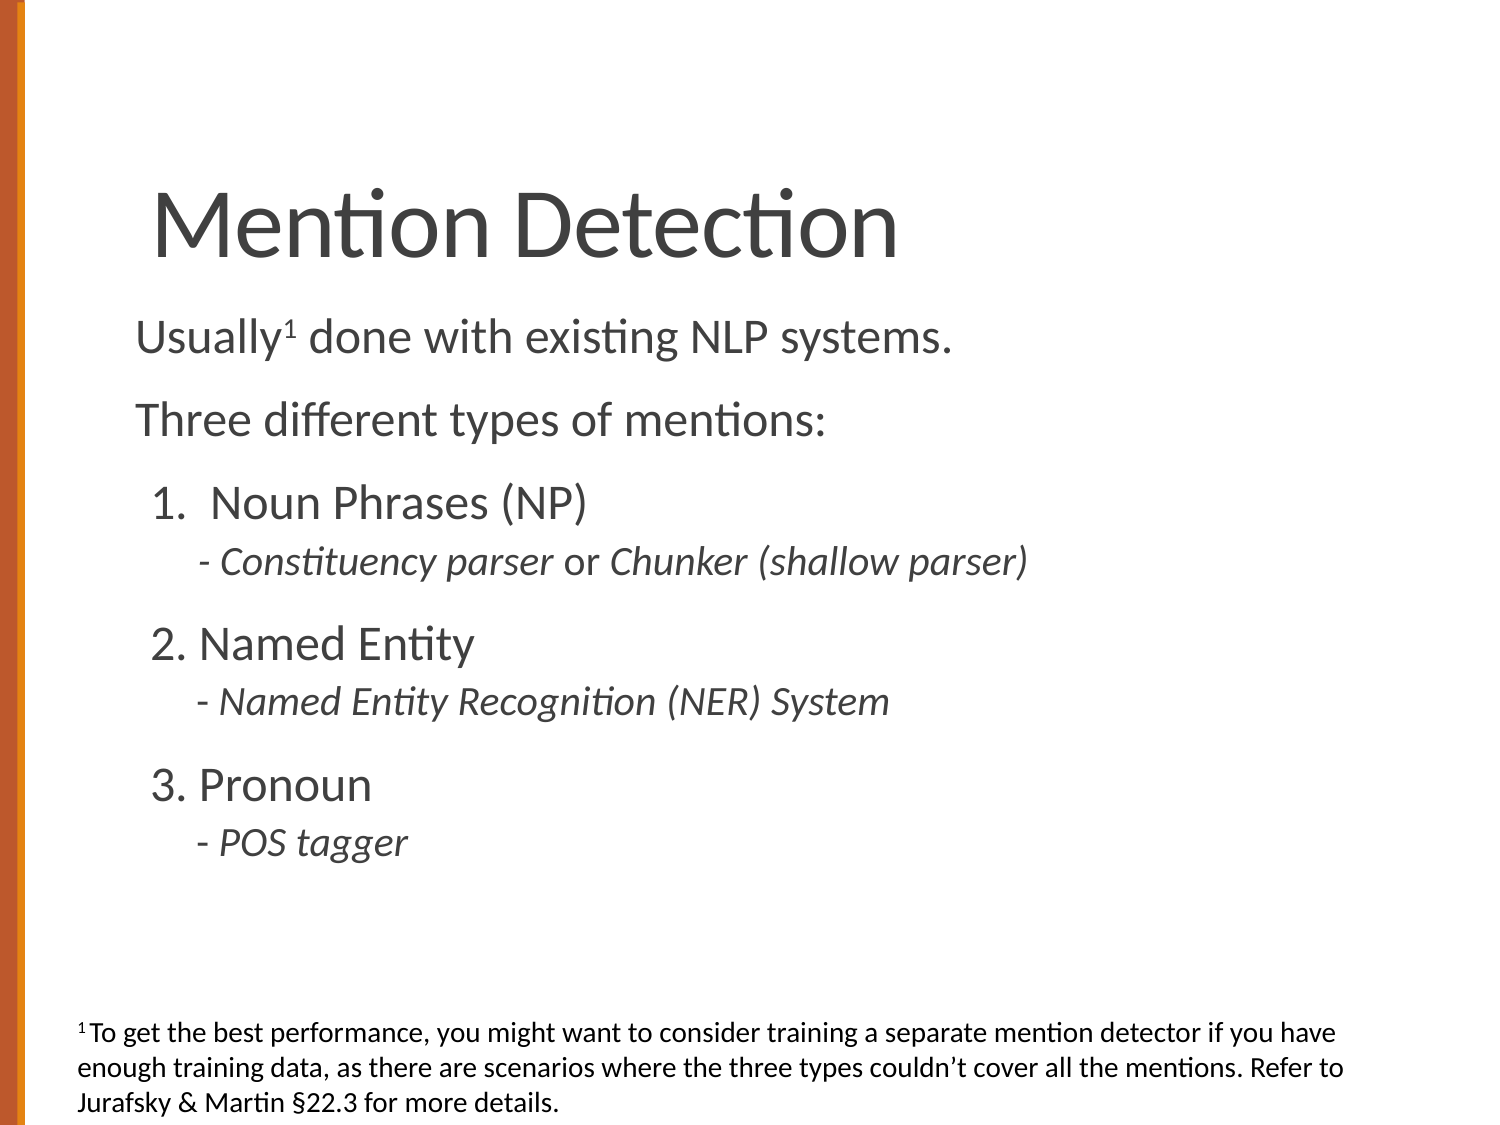

# Mention Detection
Usually1 done with existing NLP systems.
Three different types of mentions:
1.  Noun Phrases (NP)
- Constituency parser or Chunker (shallow parser)
2. Named Entity
   - Named Entity Recognition (NER) System
3. Pronoun
   - POS tagger
1 To get the best performance, you might want to consider training a separate mention detector if you have enough training data, as there are scenarios where the three types couldn’t cover all the mentions. Refer to Jurafsky & Martin §22.3 for more details.